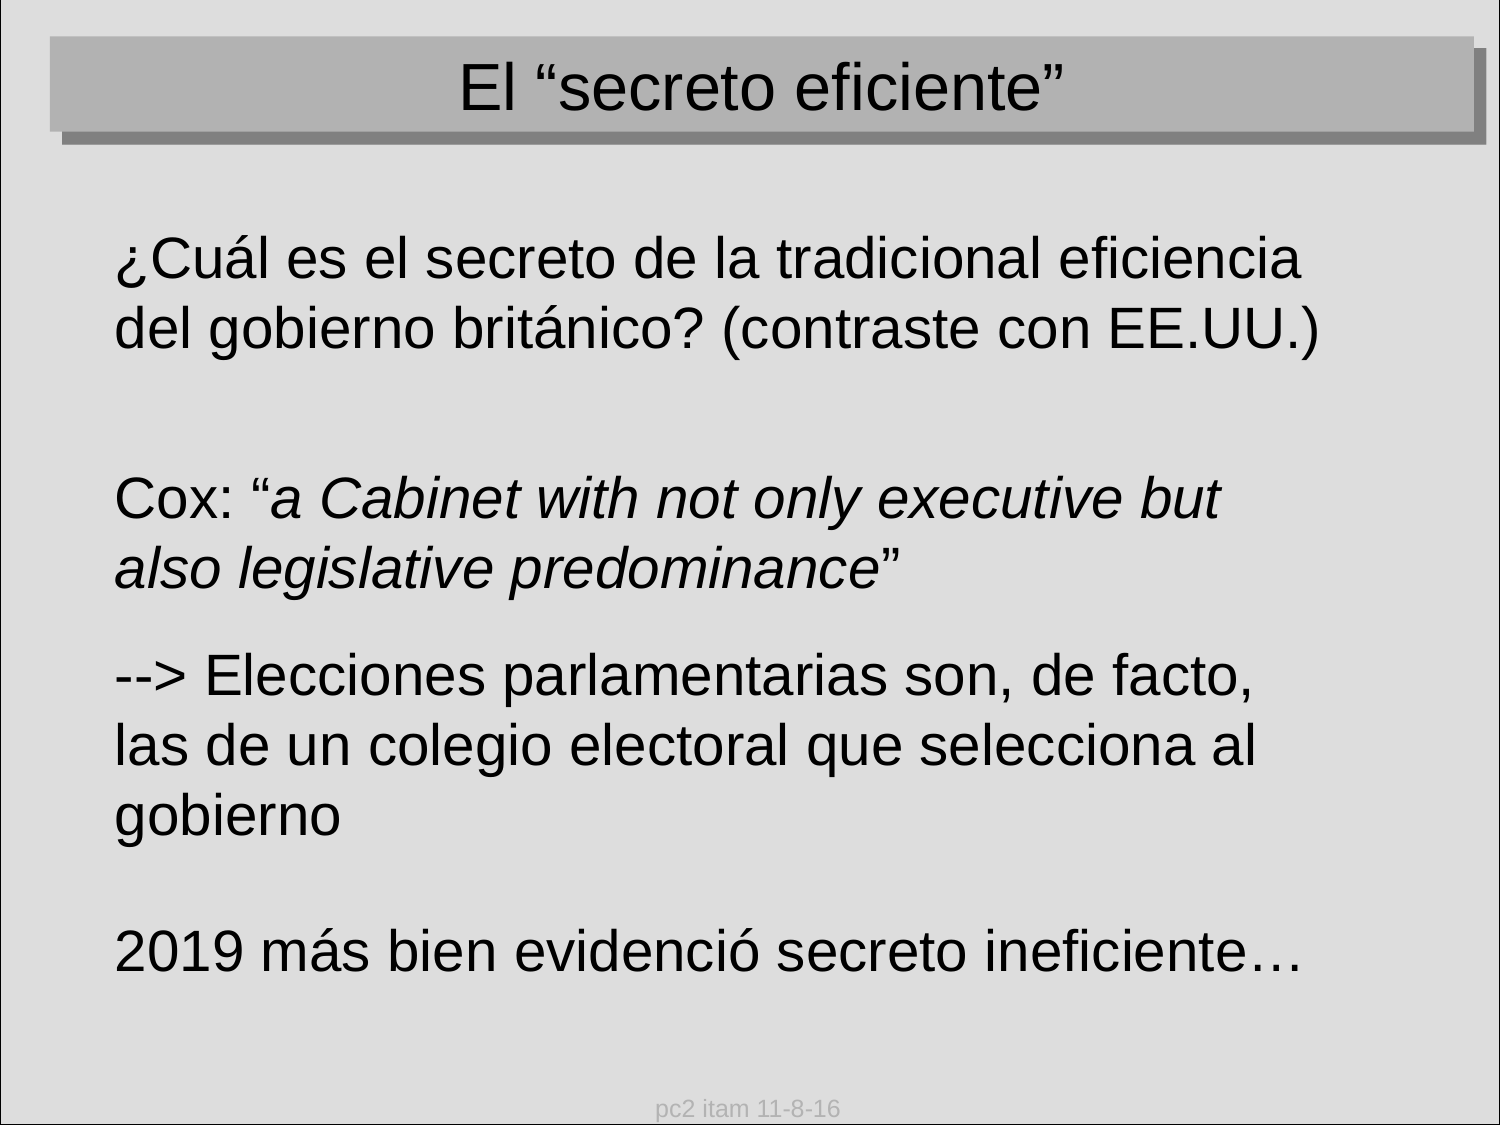

El “secreto eficiente”
¿Cuál es el secreto de la tradicional eficiencia del gobierno británico? (contraste con EE.UU.)
Cox: “a Cabinet with not only executive but also legislative predominance”
--> Elecciones parlamentarias son, de facto, las de un colegio electoral que selecciona al gobierno
2019 más bien evidenció secreto ineficiente…